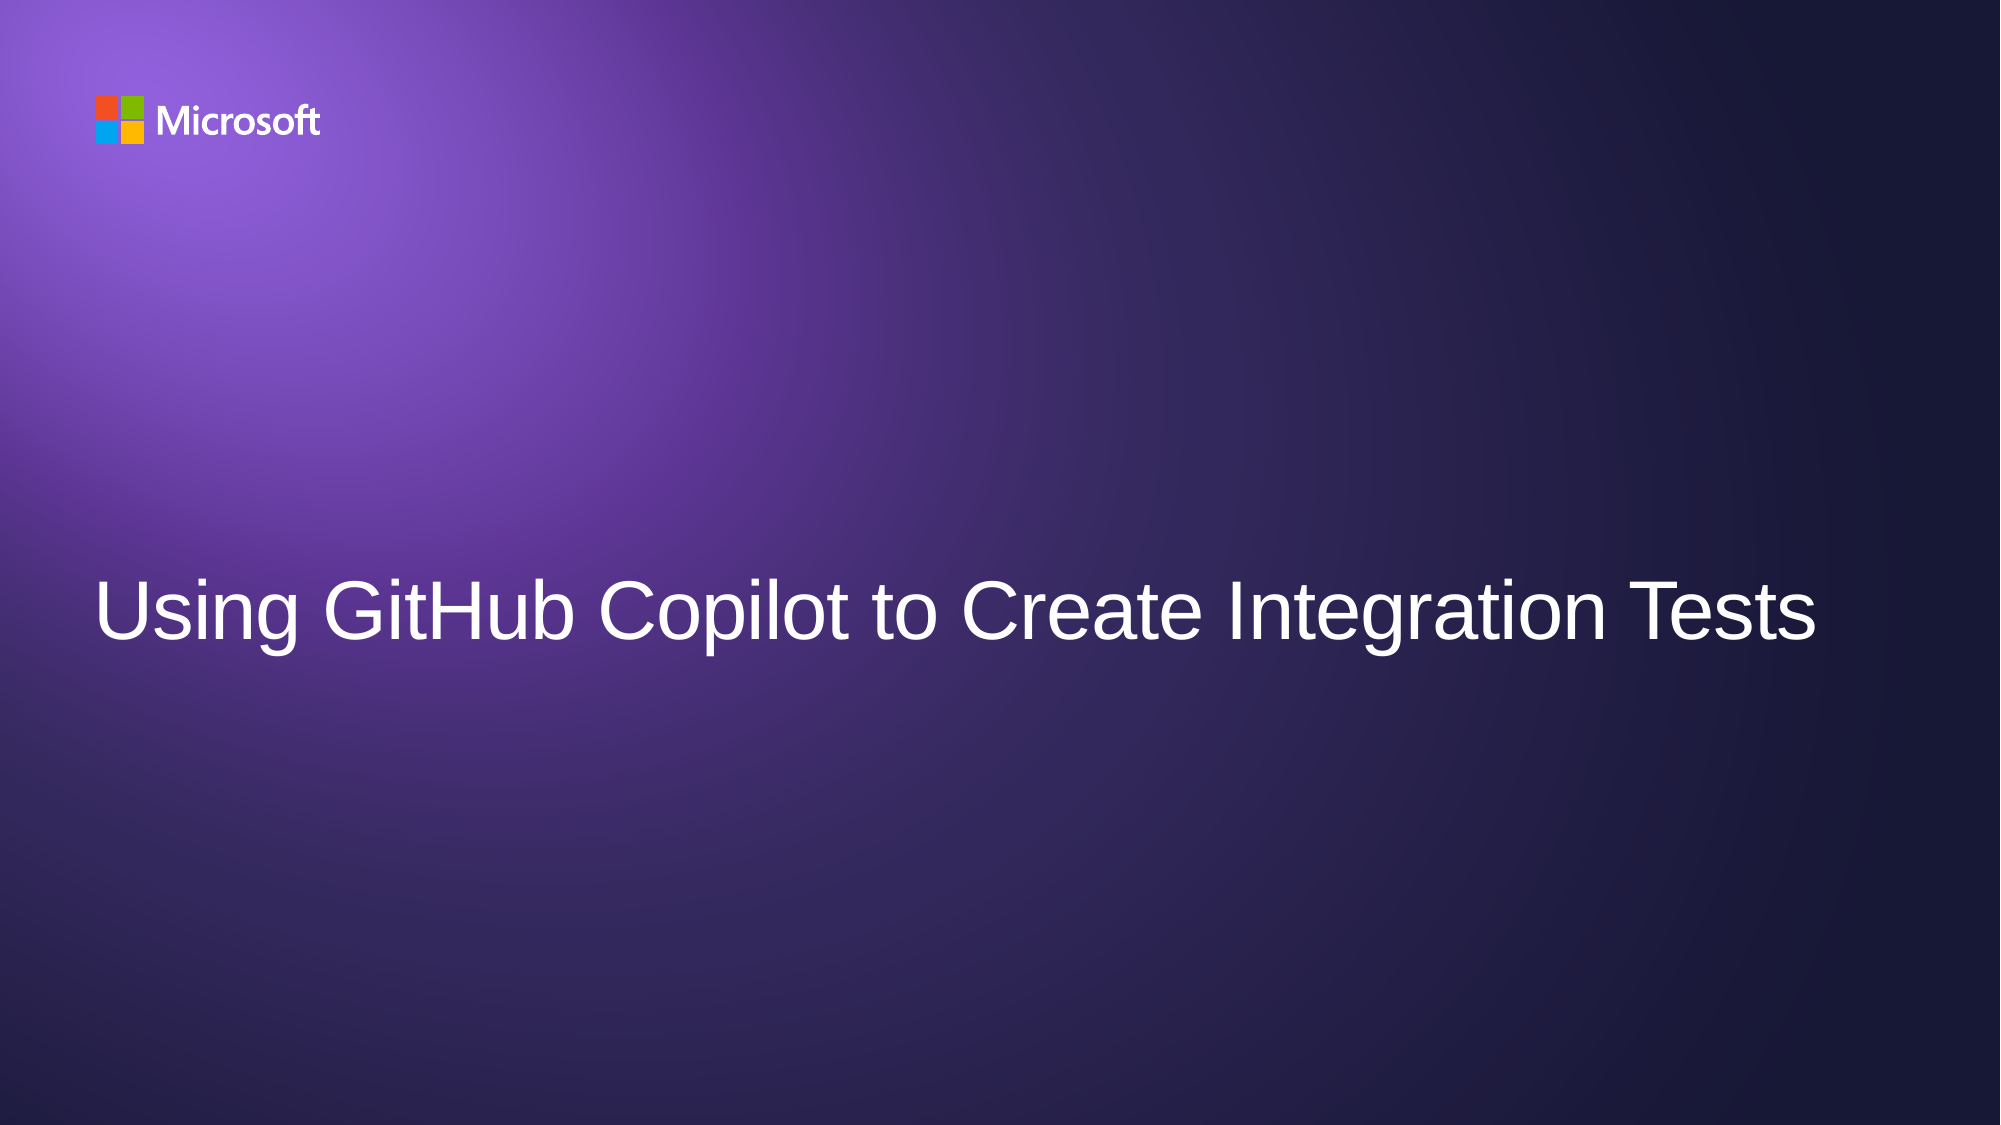

# Using GitHub Copilot to Create Integration Tests